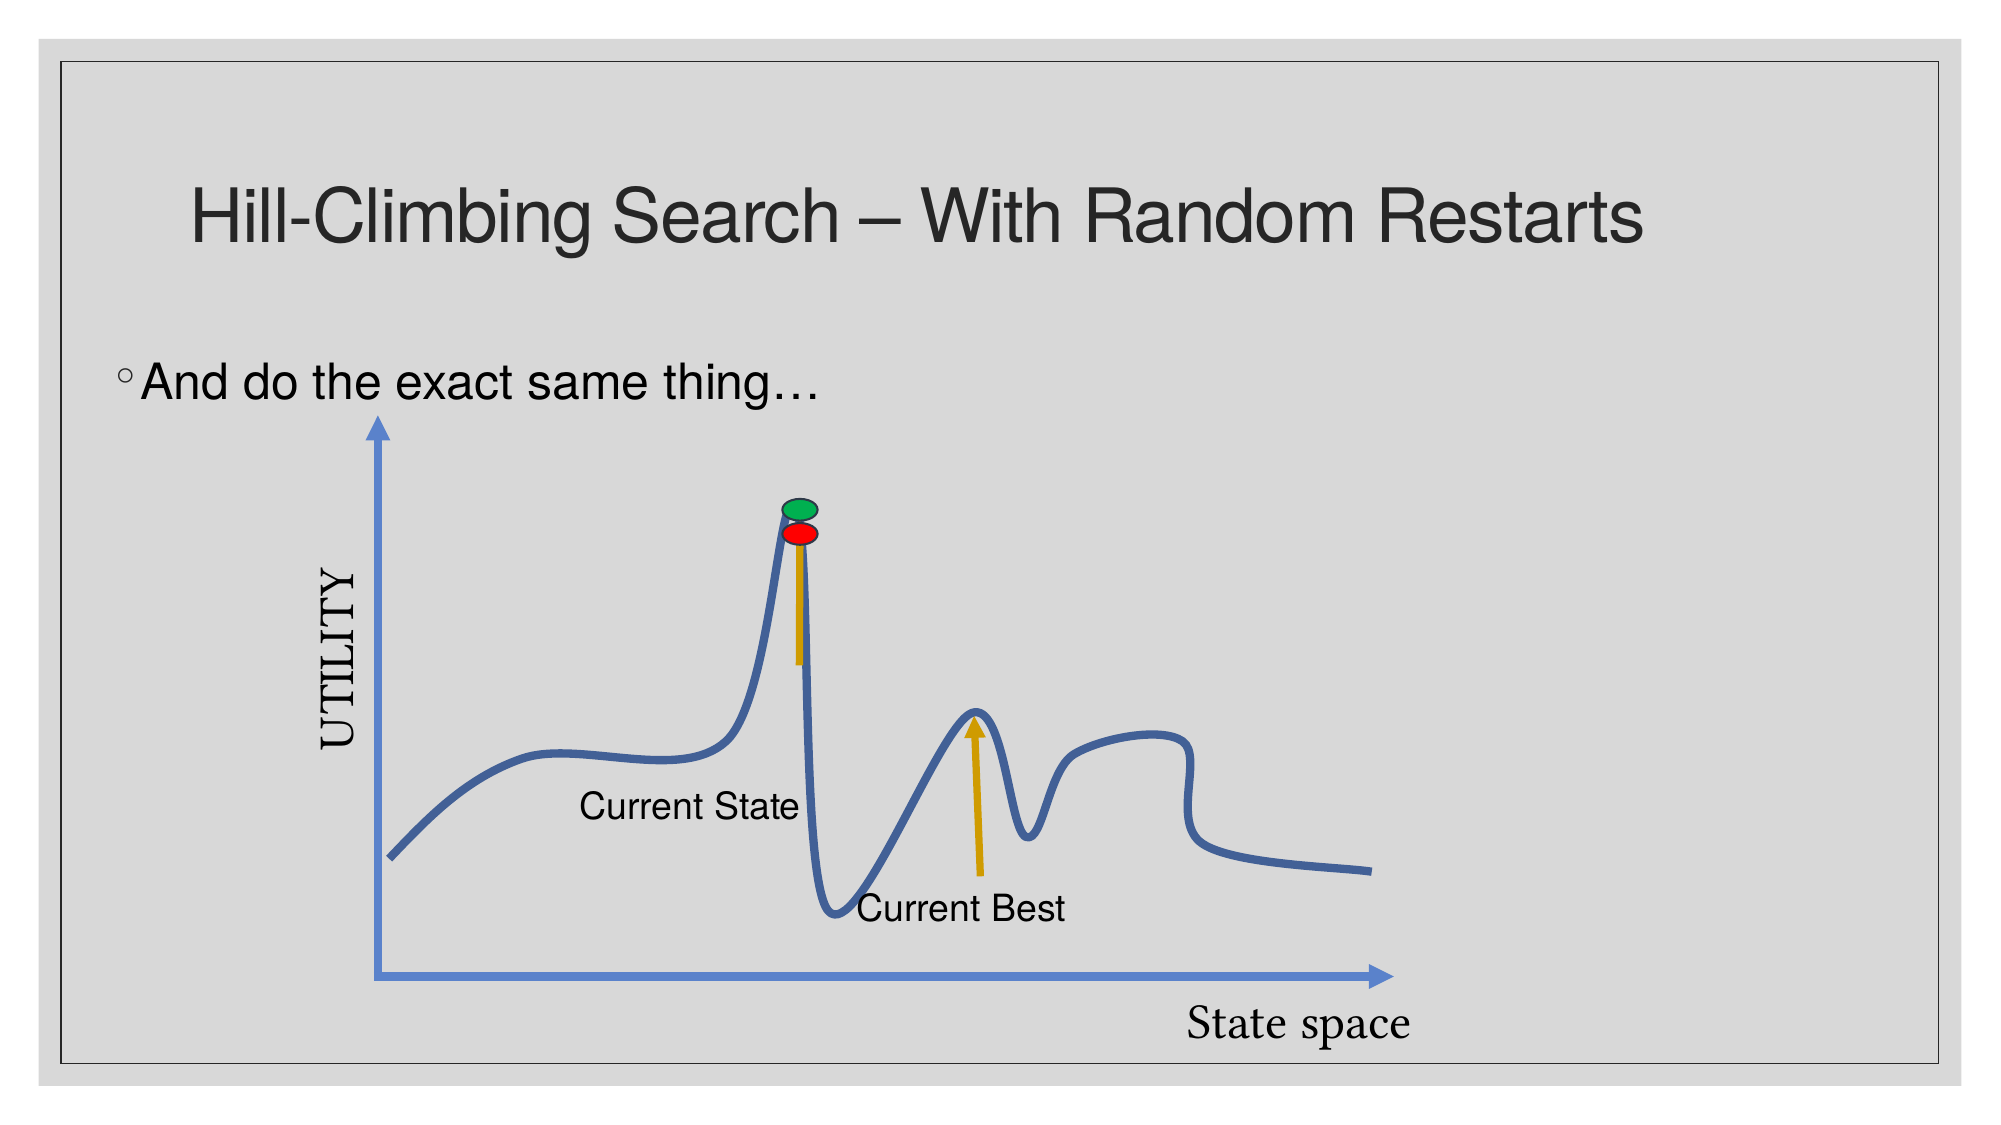

# Hill-Climbing Search – With Random Restarts
And do the exact same thing…

UTILITY
Current Best
State space

Current State